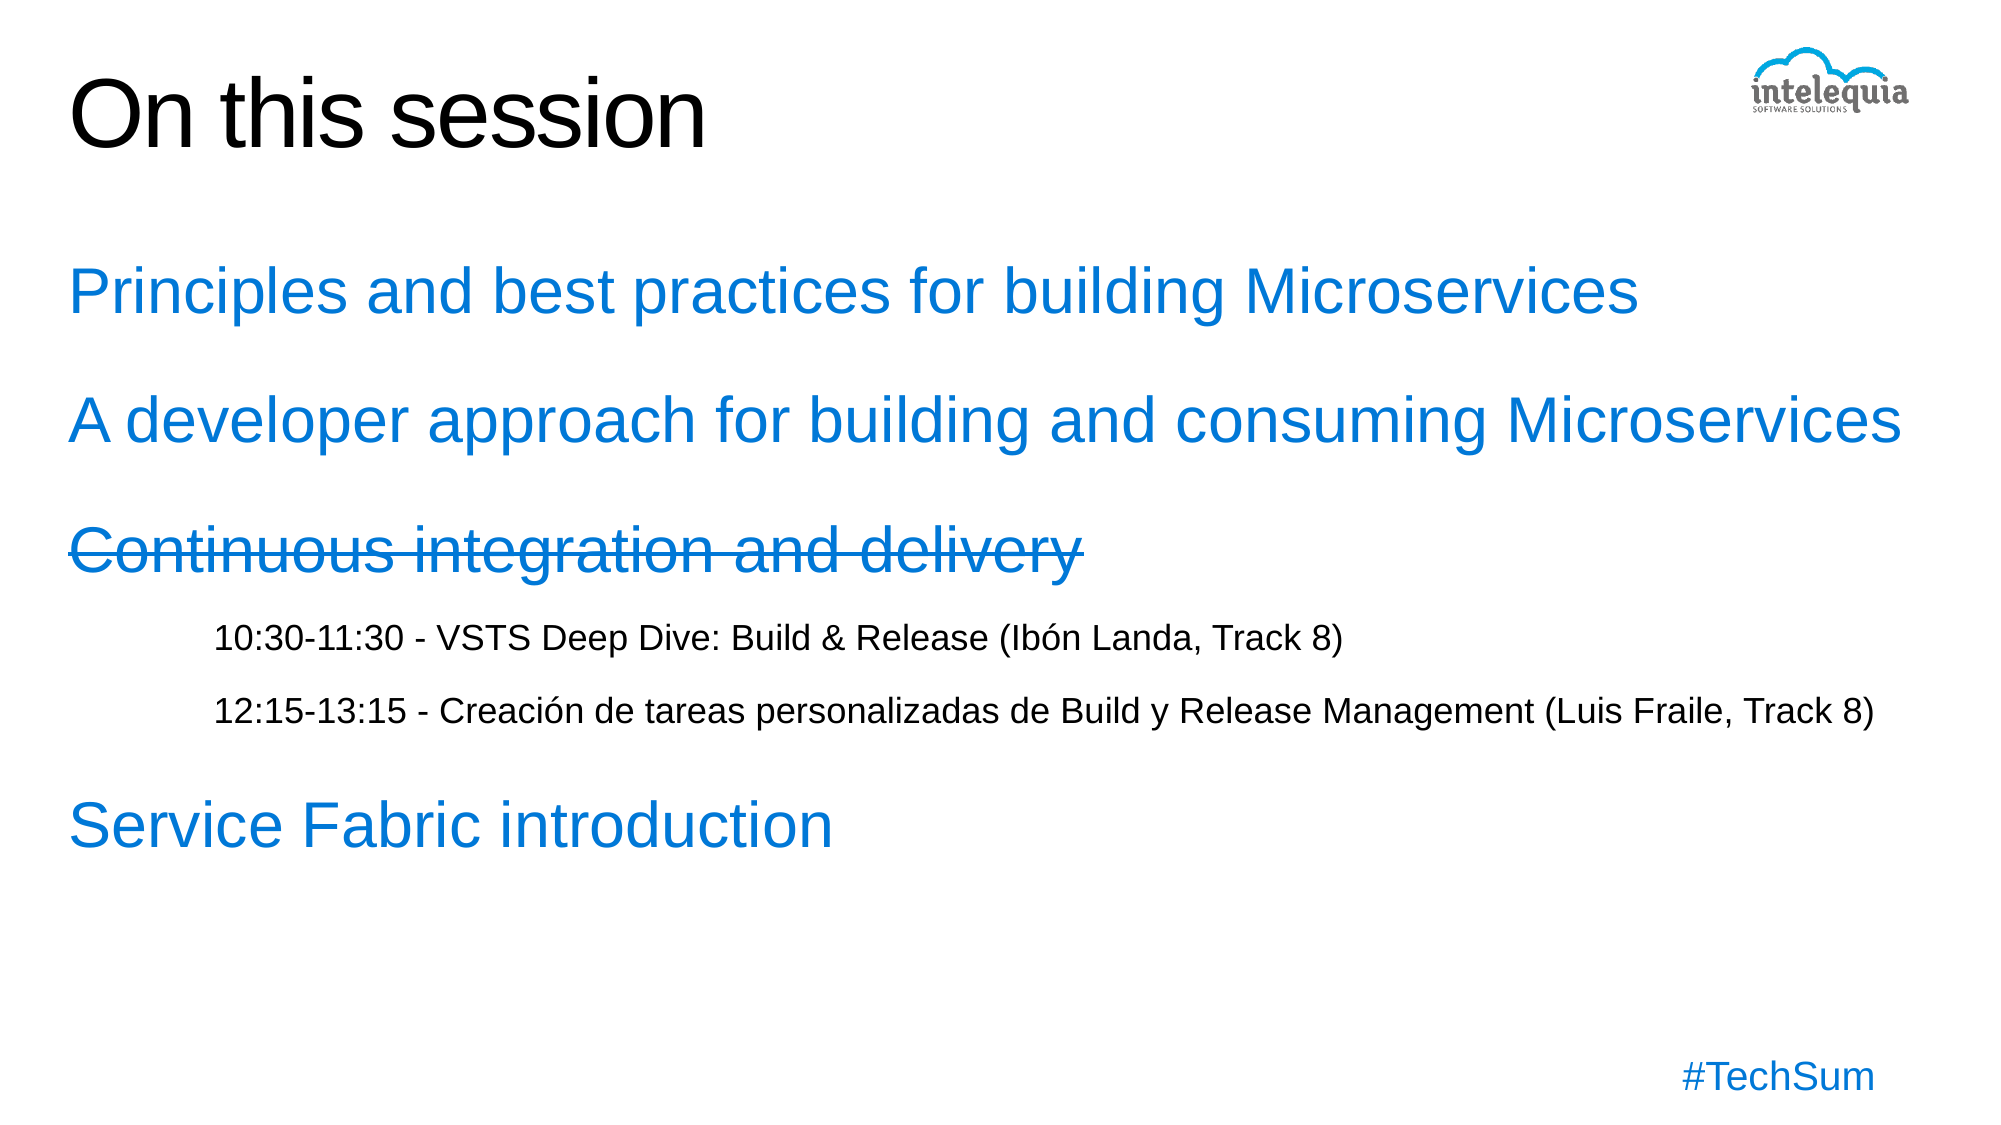

# On this session
Principles and best practices for building Microservices
A developer approach for building and consuming Microservices
Continuous integration and delivery
	10:30-11:30 - VSTS Deep Dive: Build & Release (Ibón Landa, Track 8)
	12:15-13:15 - Creación de tareas personalizadas de Build y Release Management (Luis Fraile, Track 8)
Service Fabric introduction